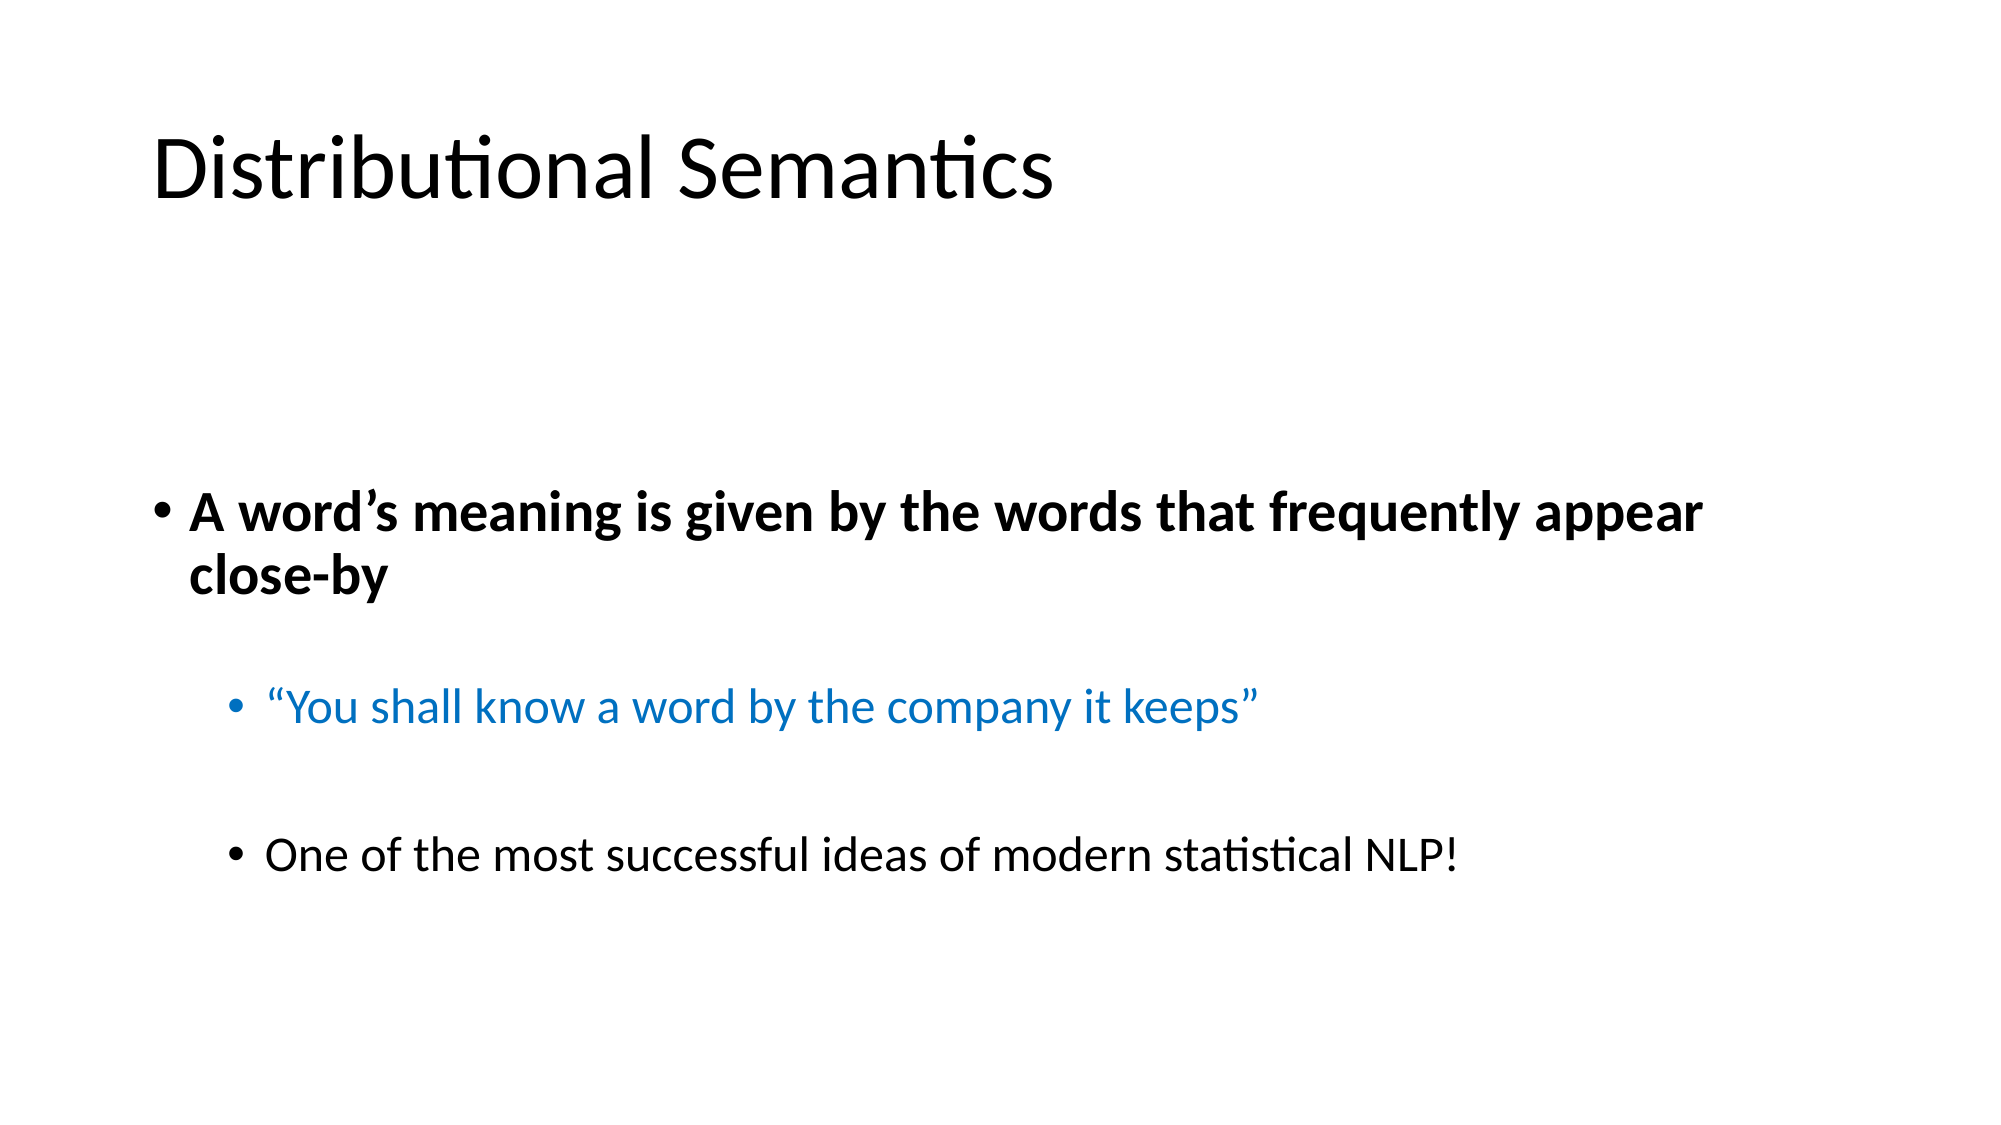

# Distributional Semantics

A word’s meaning is given by the words that frequently appear close-by
“You shall know a word by the company it keeps”

One of the most successful ideas of modern statistical NLP!